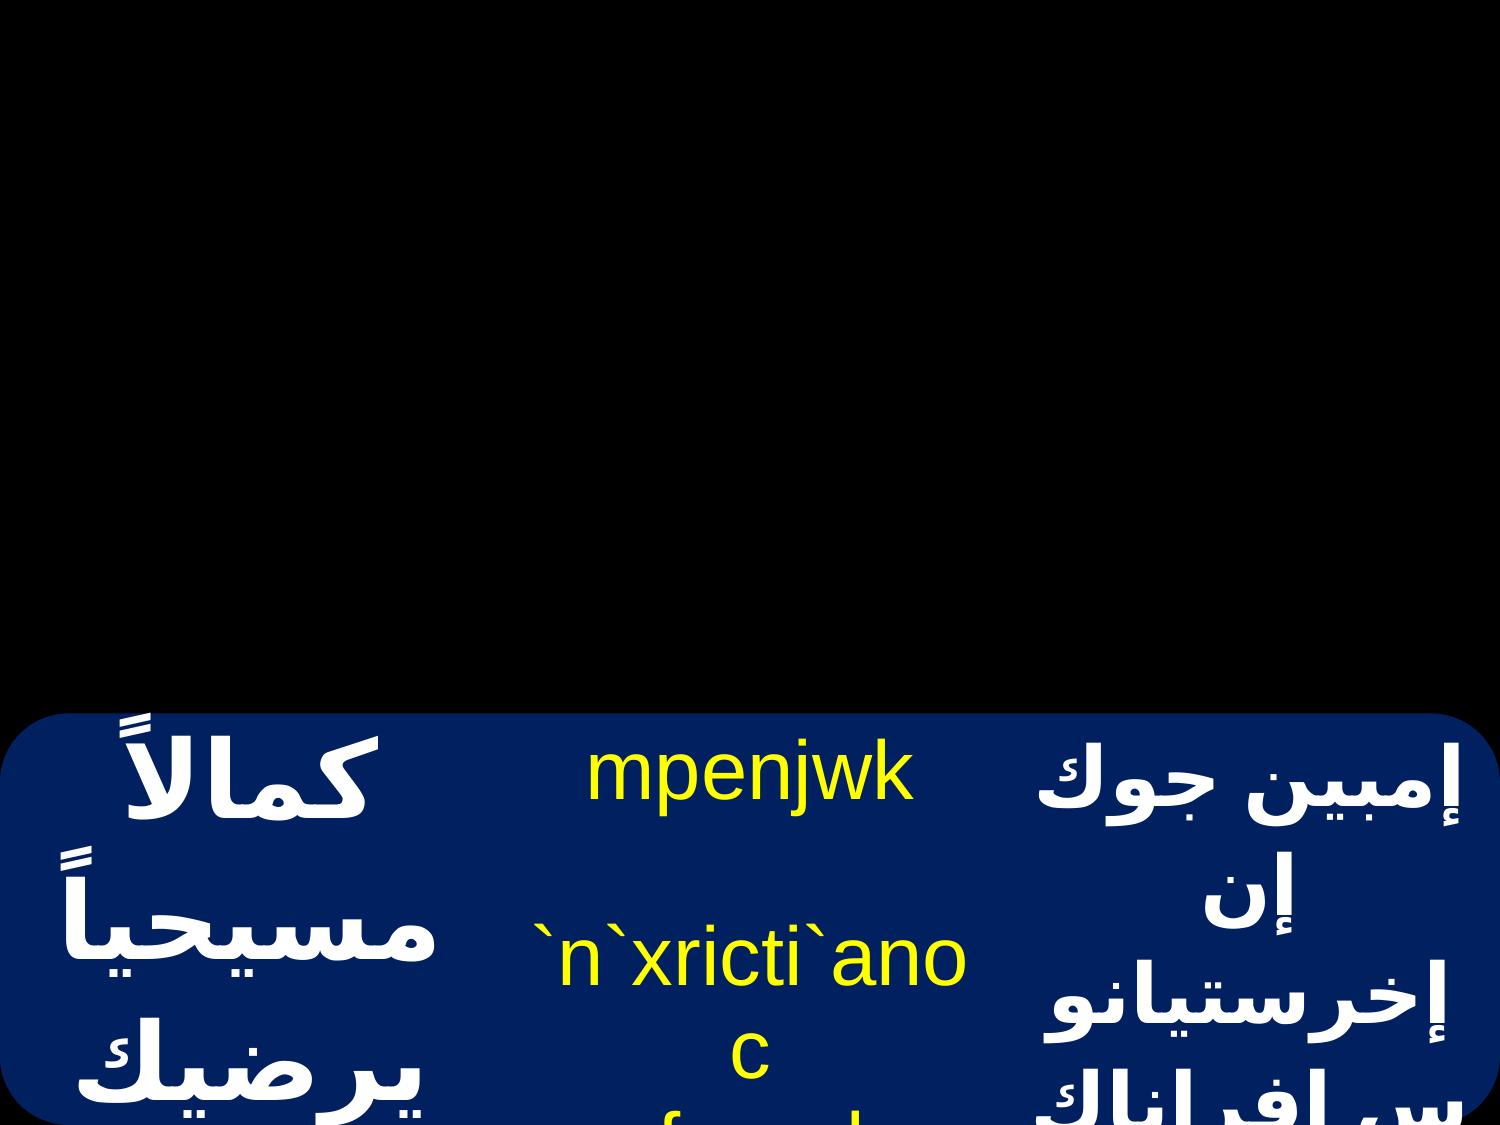

| كمالاً مسيحياً يرضيك أمامك | mpenjwk `n`xricti`anoc efranak `mpek`mqo | إمبين جوك إن إخرستيانوس إفراناك إم بيك إمثو |
| --- | --- | --- |